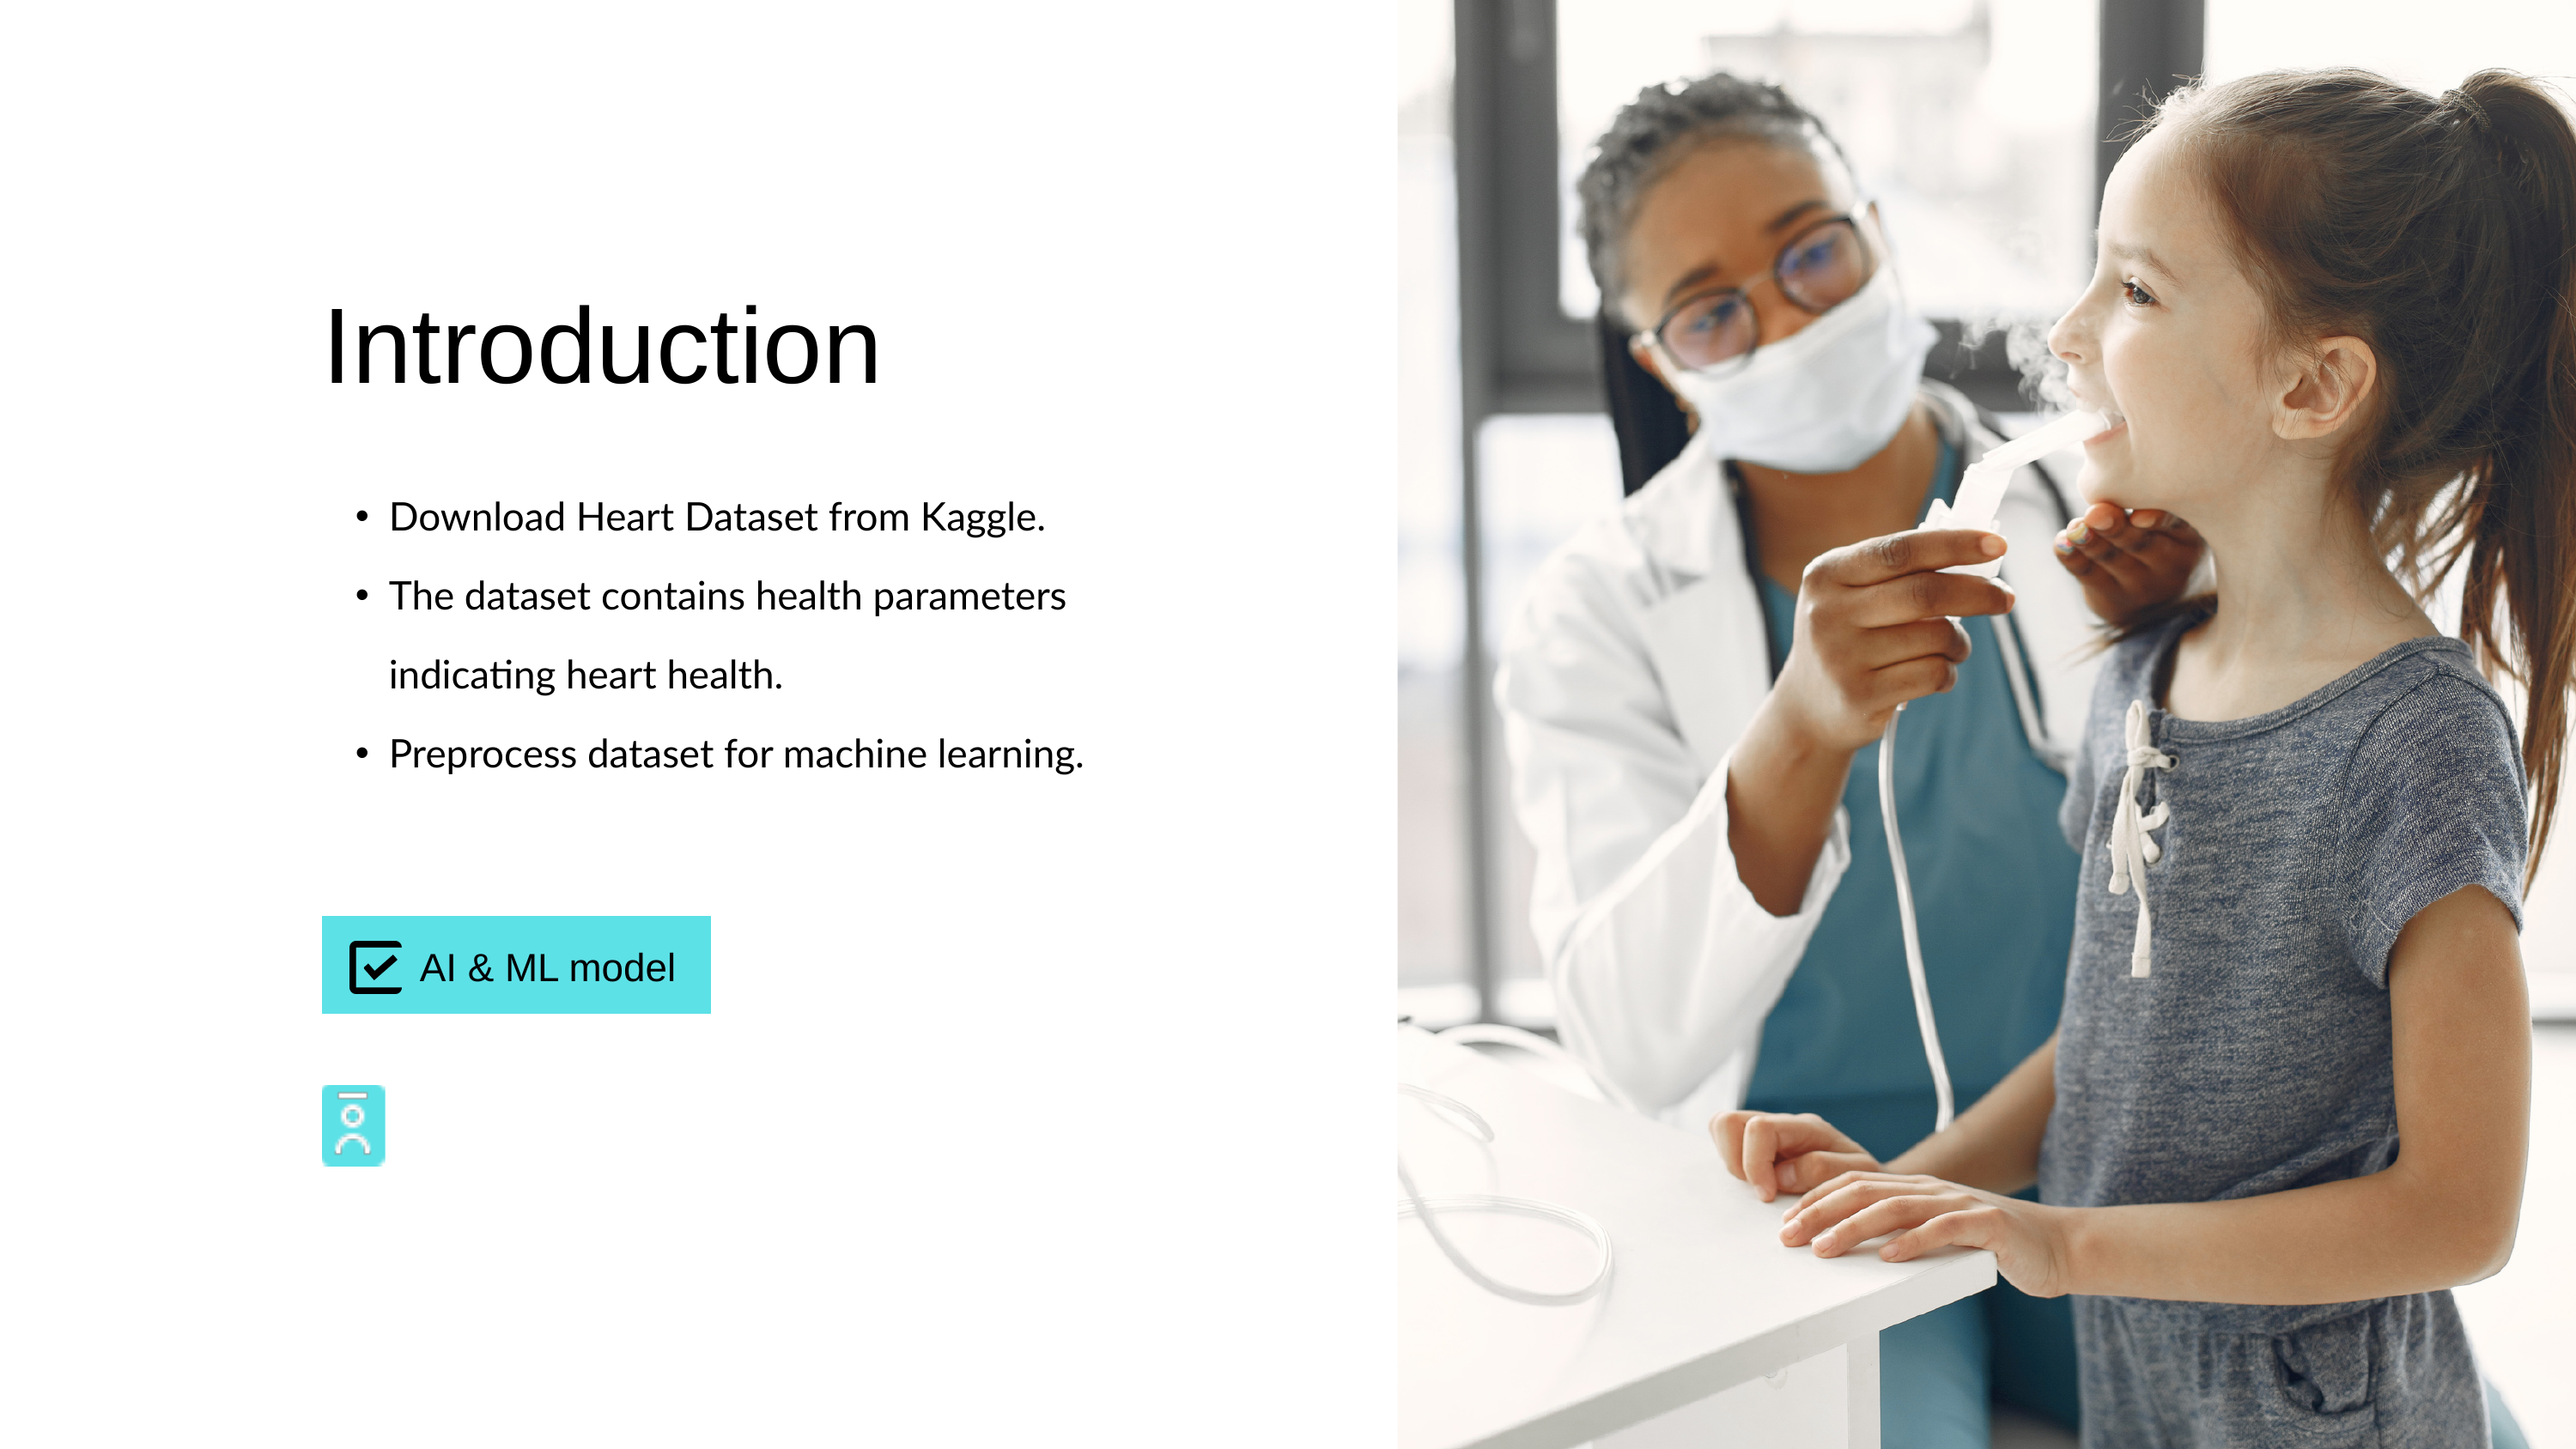

Introduction
Download Heart Dataset from Kaggle.
The dataset contains health parameters indicating heart health.
Preprocess dataset for machine learning.

AI & ML model